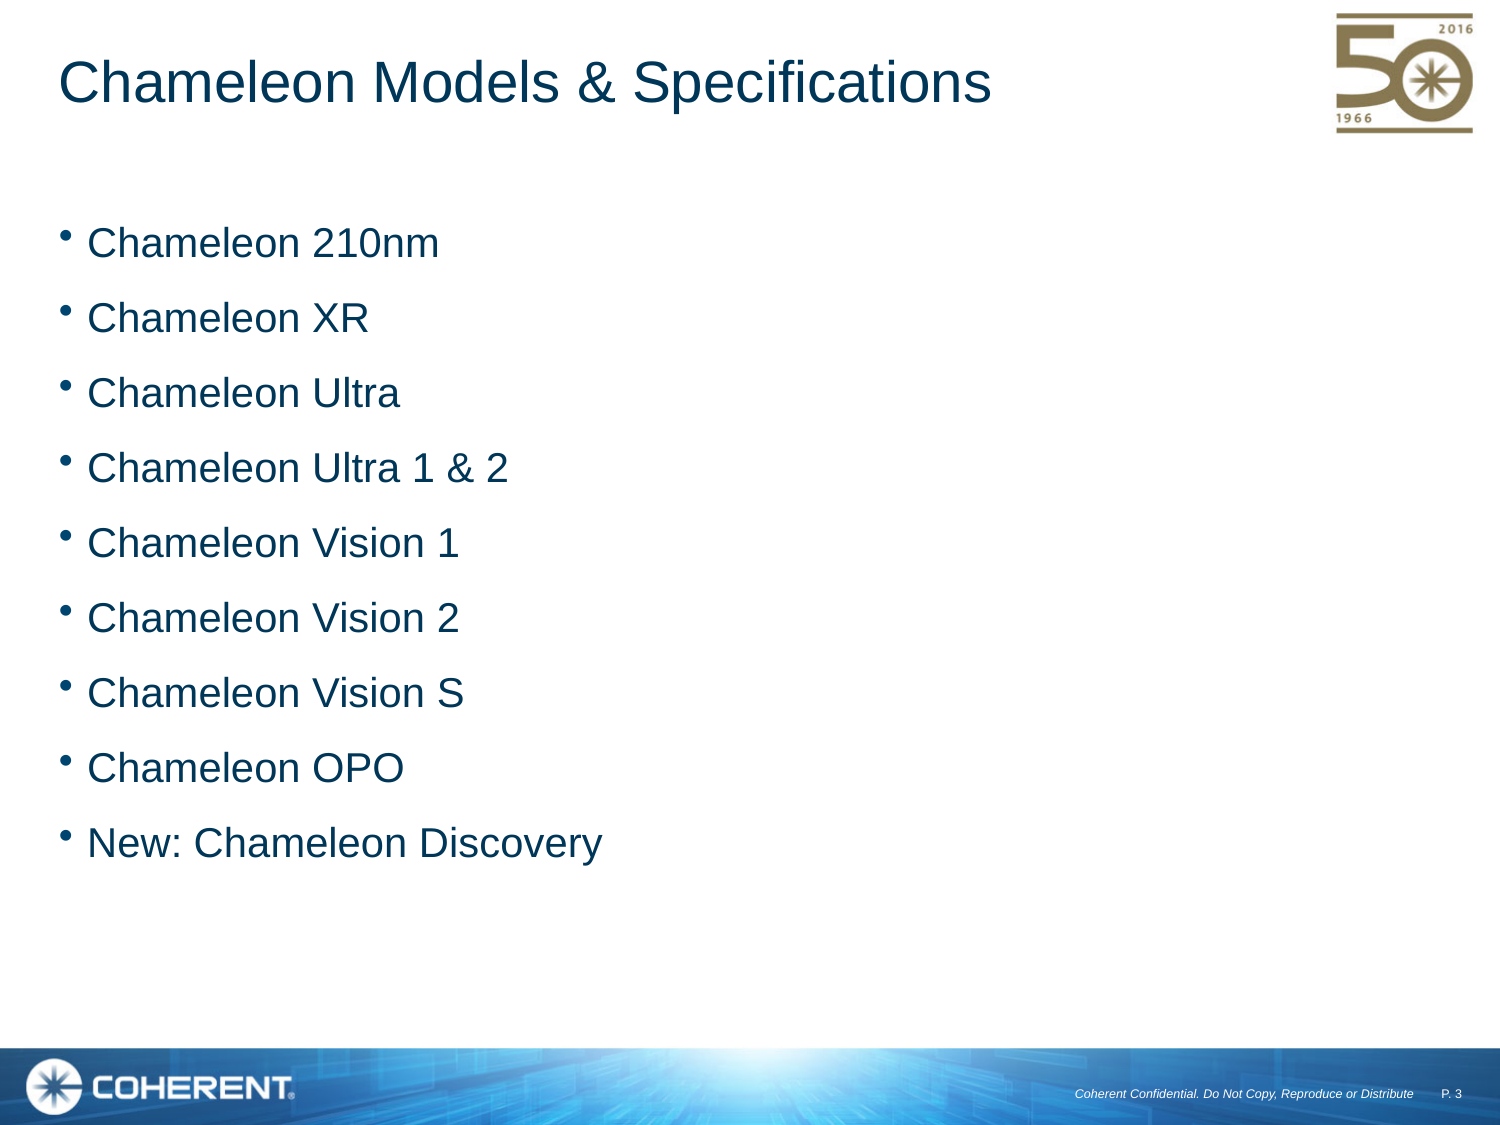

# Chameleon Models & Specifications
Chameleon 210nm
Chameleon XR
Chameleon Ultra
Chameleon Ultra 1 & 2
Chameleon Vision 1
Chameleon Vision 2
Chameleon Vision S
Chameleon OPO
New: Chameleon Discovery